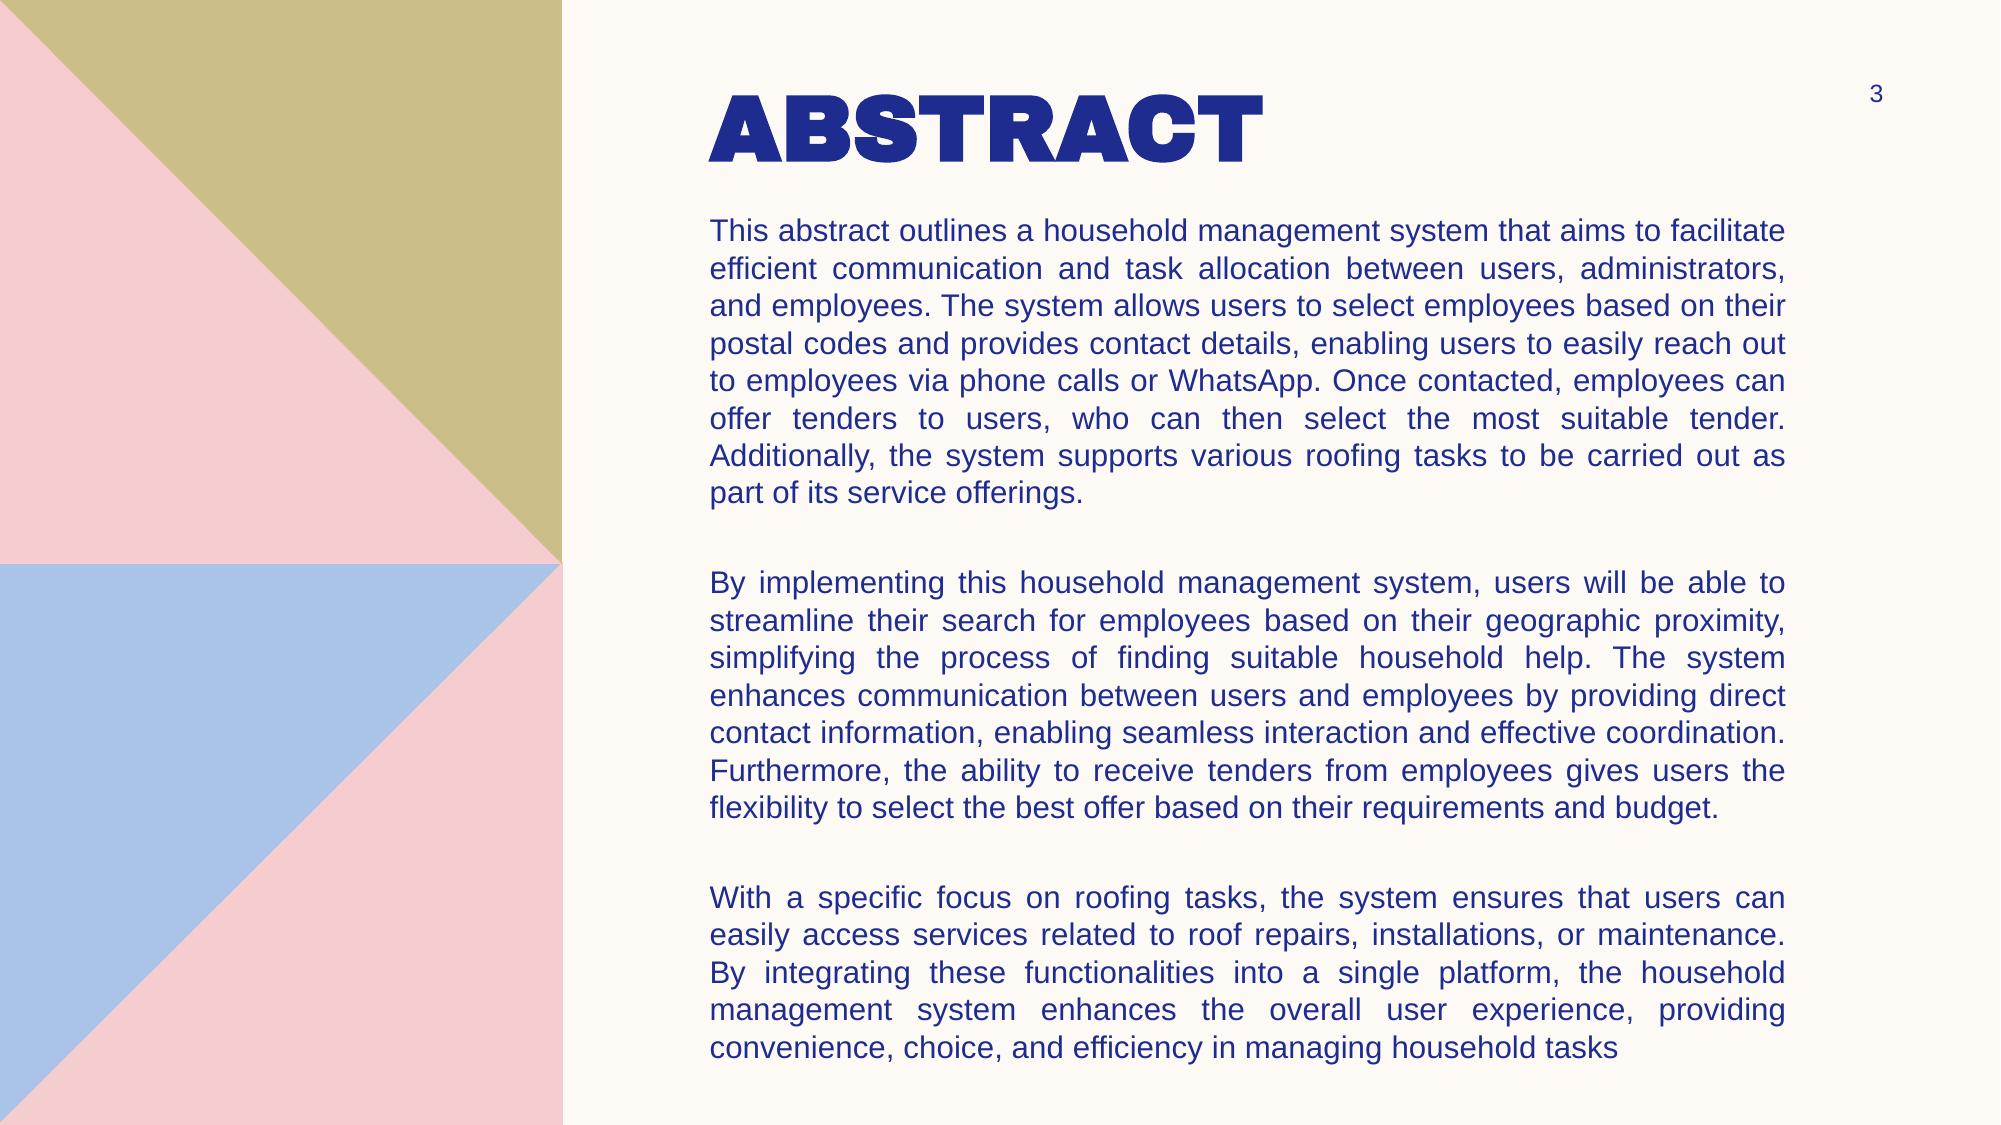

# ABSTRACT
3
This abstract outlines a household management system that aims to facilitate efficient communication and task allocation between users, administrators, and employees. The system allows users to select employees based on their postal codes and provides contact details, enabling users to easily reach out to employees via phone calls or WhatsApp. Once contacted, employees can offer tenders to users, who can then select the most suitable tender. Additionally, the system supports various roofing tasks to be carried out as part of its service offerings.

By implementing this household management system, users will be able to streamline their search for employees based on their geographic proximity, simplifying the process of finding suitable household help. The system enhances communication between users and employees by providing direct contact information, enabling seamless interaction and effective coordination. Furthermore, the ability to receive tenders from employees gives users the flexibility to select the best offer based on their requirements and budget.

With a specific focus on roofing tasks, the system ensures that users can easily access services related to roof repairs, installations, or maintenance. By integrating these functionalities into a single platform, the household management system enhances the overall user experience, providing convenience, choice, and efficiency in managing household tasks